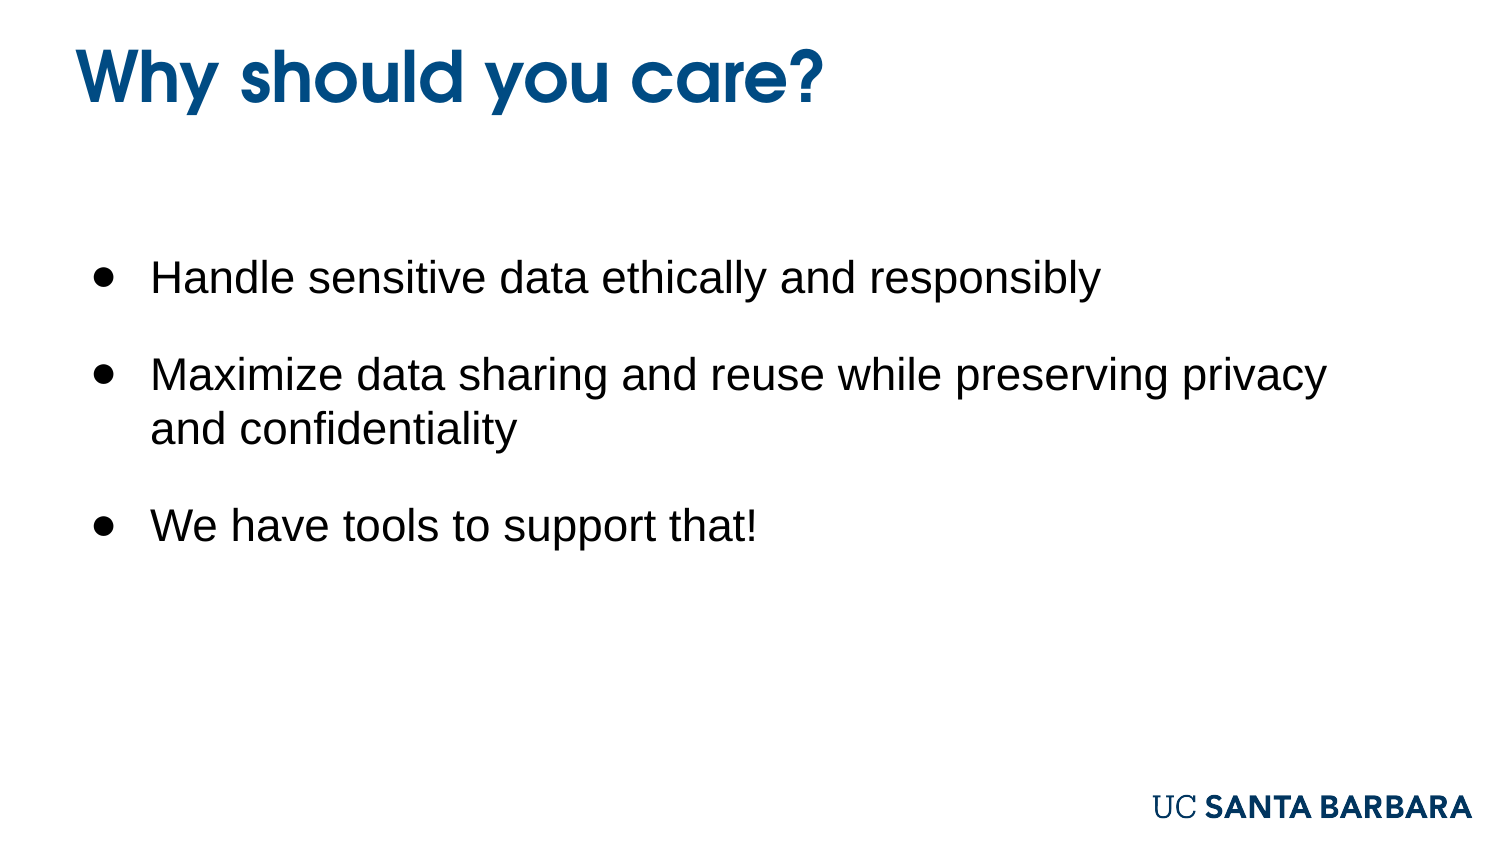

Why should you care?
Handle sensitive data ethically and responsibly
Maximize data sharing and reuse while preserving privacy and confidentiality
We have tools to support that!